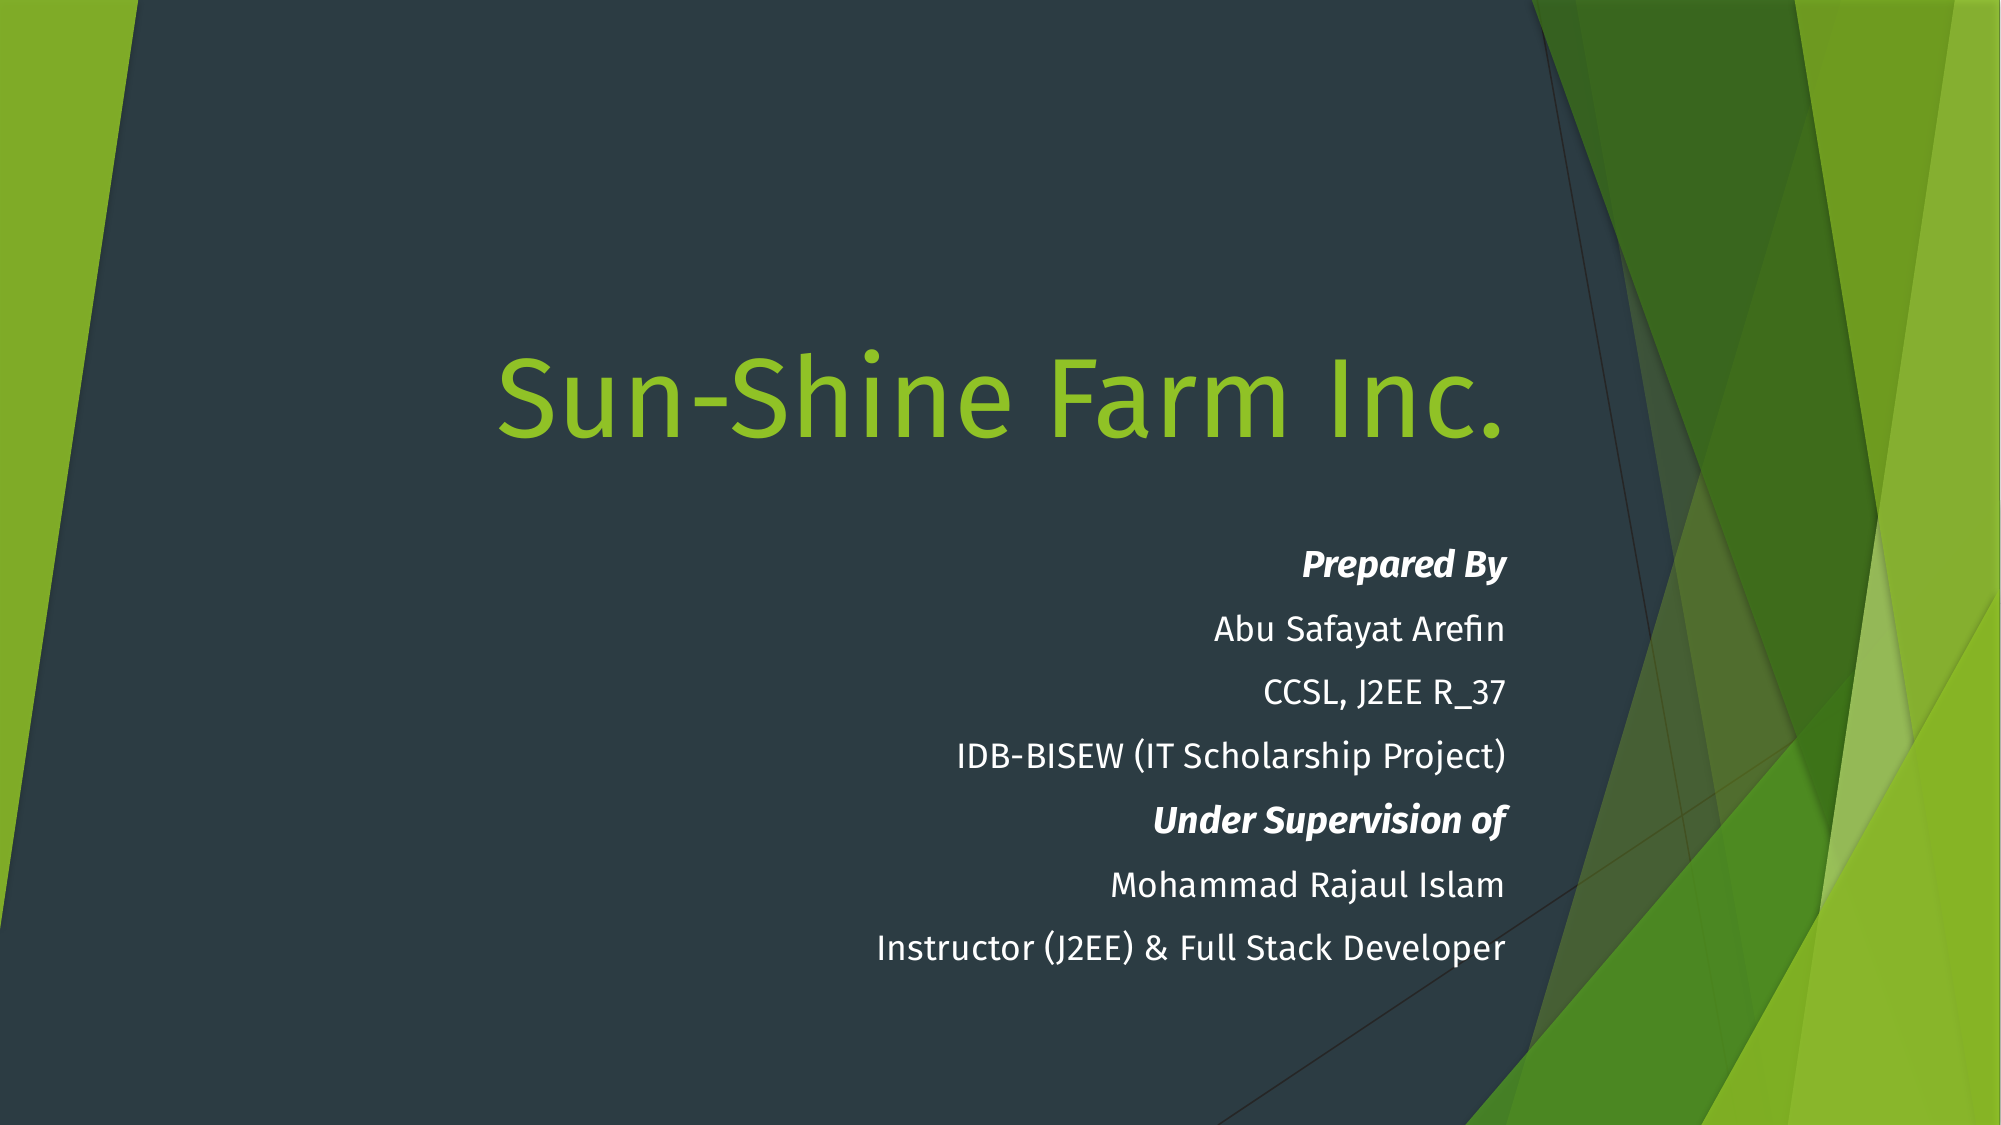

# Sun-Shine Farm Inc.
Prepared By
Abu Safayat Arefin
CCSL, J2EE R_37
IDB-BISEW (IT Scholarship Project)
Under Supervision of
Mohammad Rajaul Islam
Instructor (J2EE) & Full Stack Developer